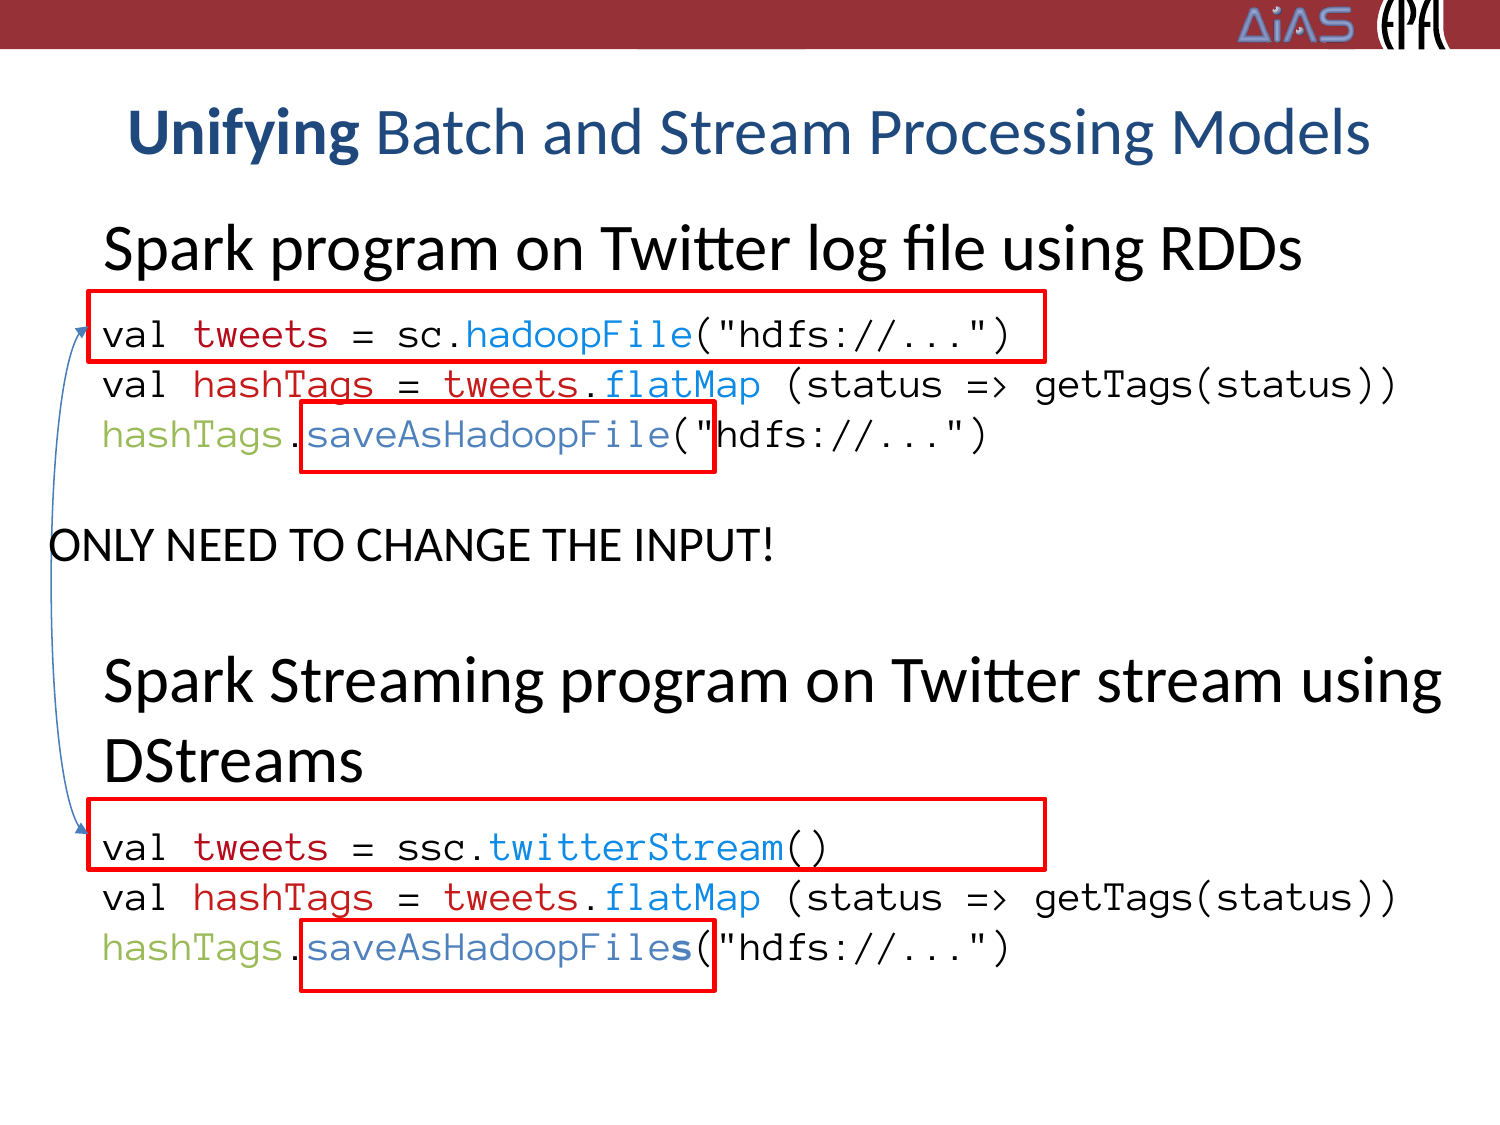

# Unifying Batch and Stream Processing Models
Spark program on Twitter log file using RDDs

val tweets = sc.hadoopFile("hdfs://...")
val hashTags = tweets.flatMap (status => getTags(status))
hashTags.saveAsHadoopFile("hdfs://...")

Spark Streaming program on Twitter stream using DStreams

val tweets = ssc.twitterStream()
val hashTags = tweets.flatMap (status => getTags(status))
hashTags.saveAsHadoopFiles("hdfs://...")

ONLY NEED TO CHANGE THE INPUT!